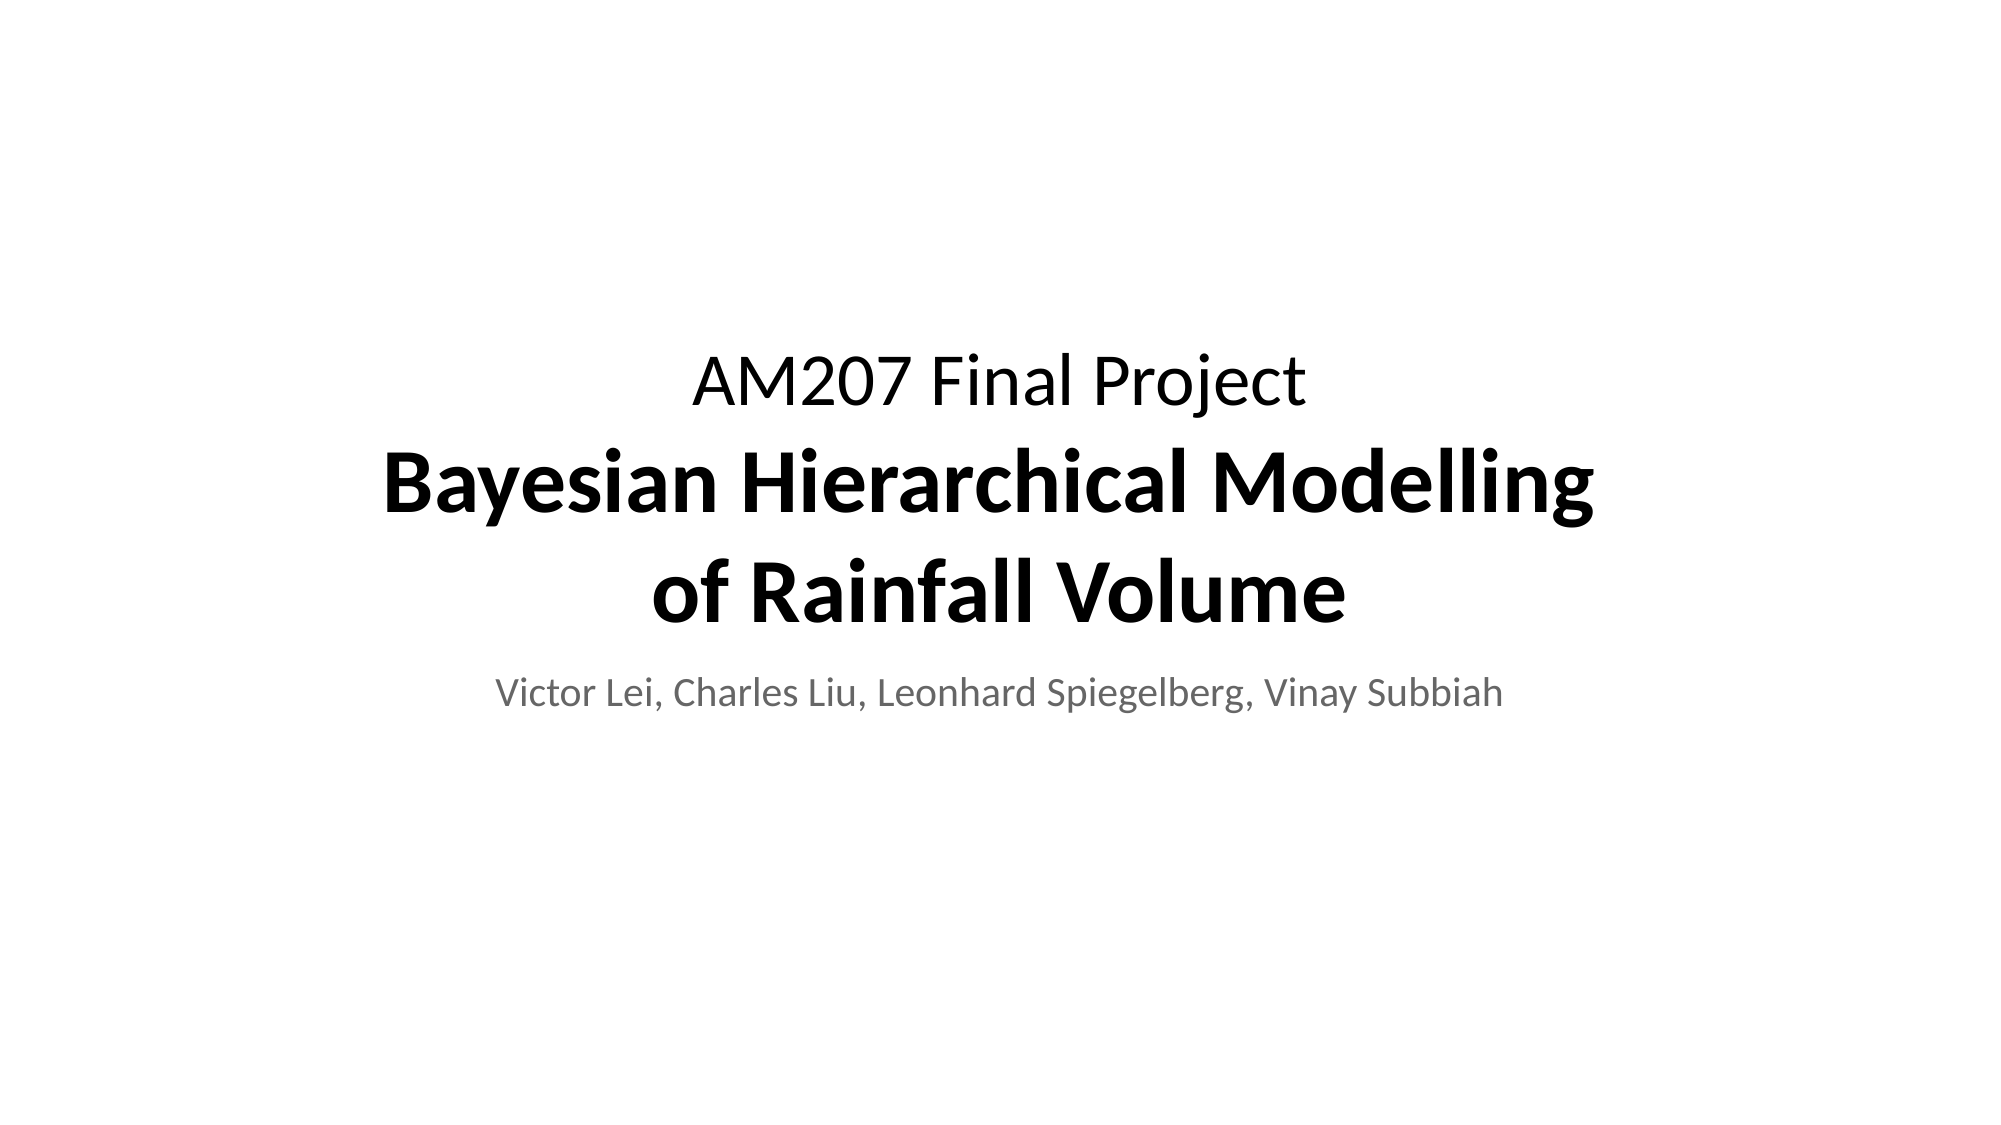

# AM207 Final Project Bayesian Hierarchical Modelling of Rainfall Volume
Victor Lei, Charles Liu, Leonhard Spiegelberg, Vinay Subbiah